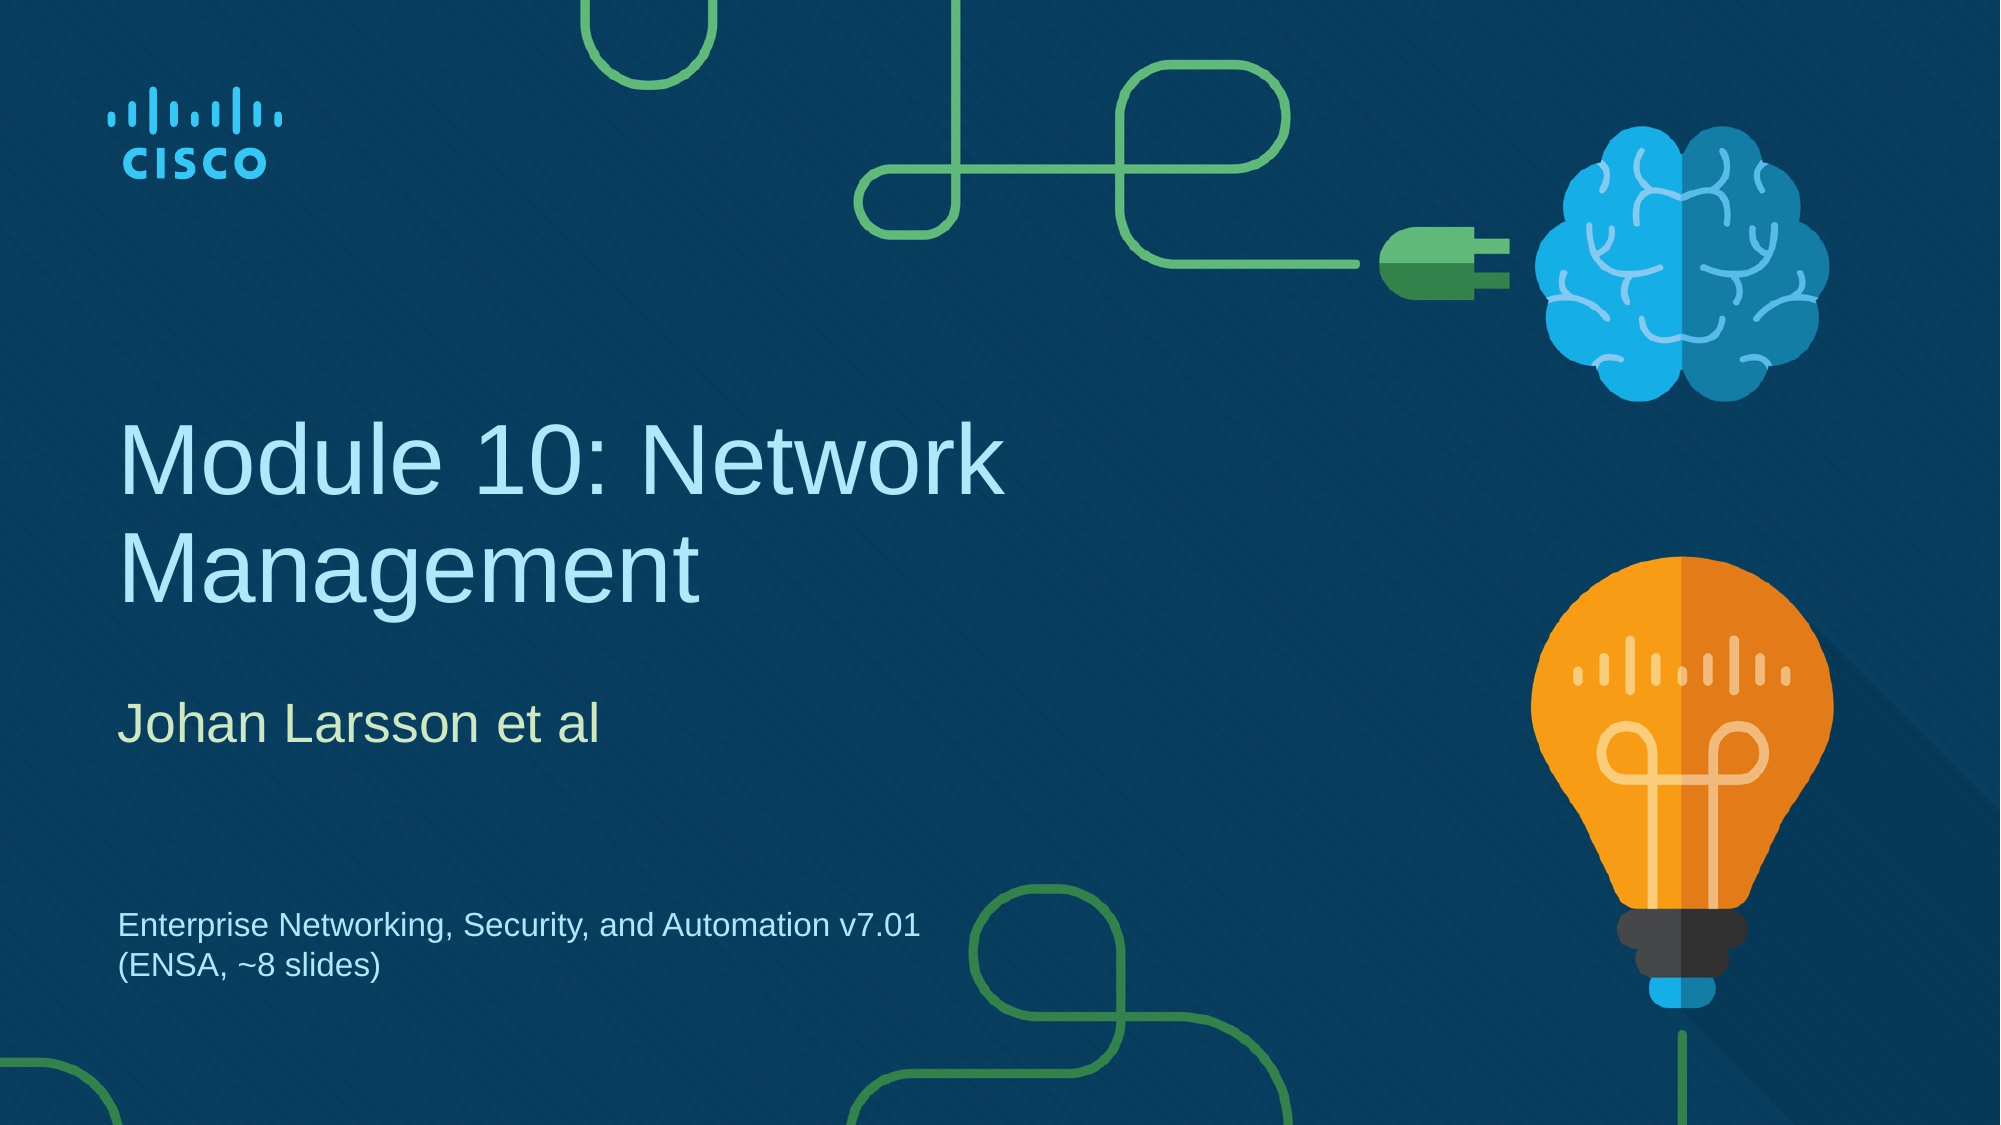

# Module 10: Network Management
Johan Larsson et al
Enterprise Networking, Security, and Automation v7.01
(ENSA, ~8 slides)